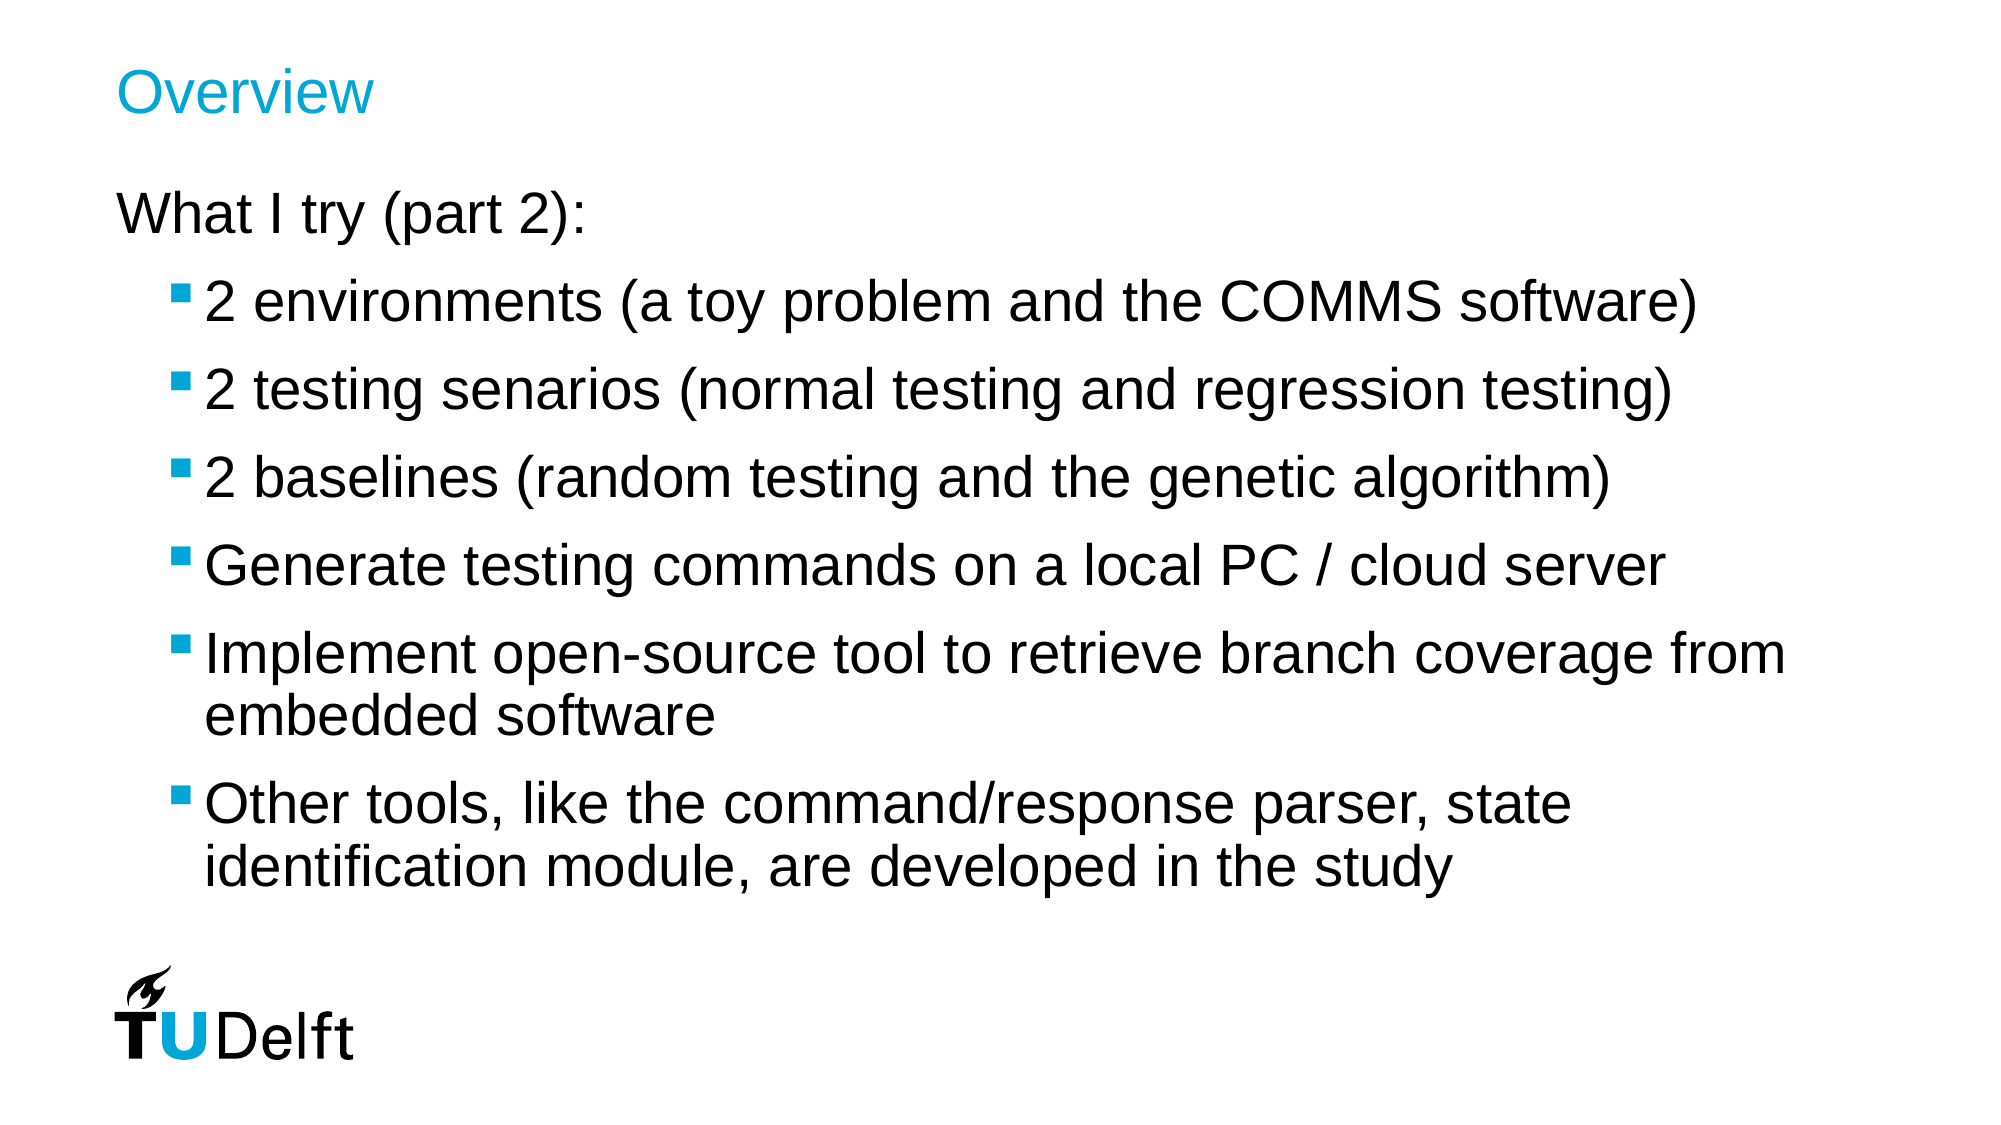

# Overview
What I try (part 2):
2 environments (a toy problem and the COMMS software)
2 testing senarios (normal testing and regression testing)
2 baselines (random testing and the genetic algorithm)
Generate testing commands on a local PC / cloud server
Implement open-source tool to retrieve branch coverage from embedded software
Other tools, like the command/response parser, state identification module, are developed in the study